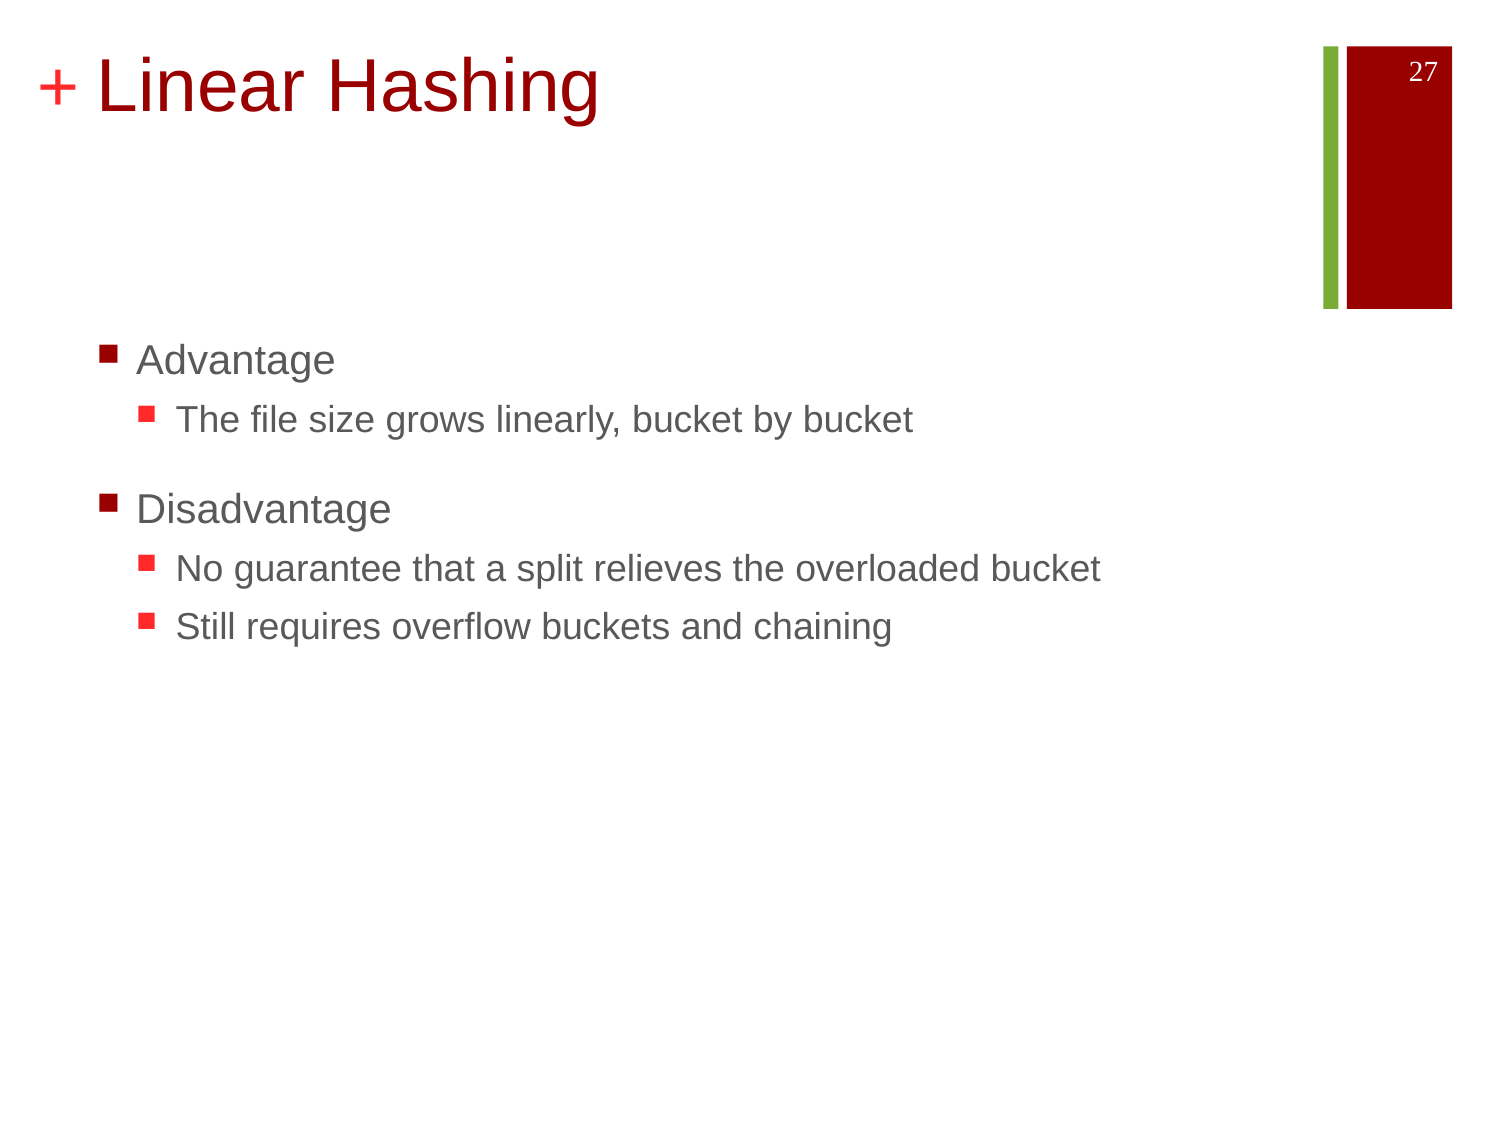

# Linear Hashing
27
Advantage
The file size grows linearly, bucket by bucket
Disadvantage
No guarantee that a split relieves the overloaded bucket
Still requires overflow buckets and chaining